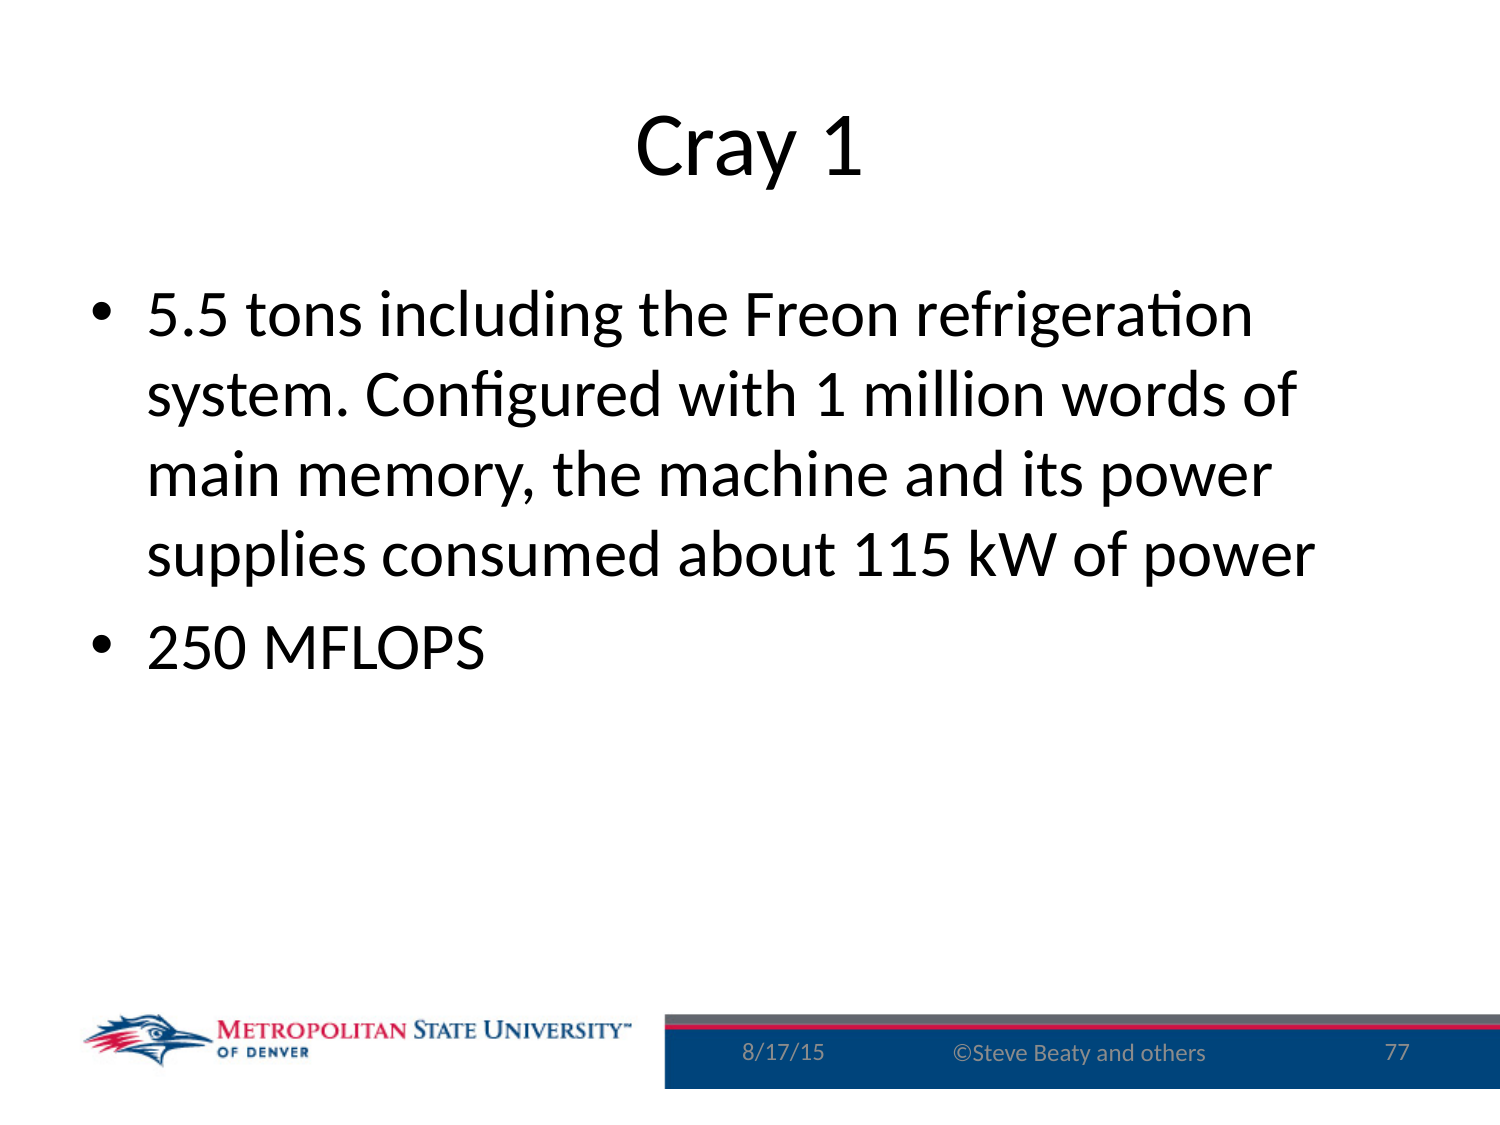

# Cray 1
5.5 tons including the Freon refrigeration system. Configured with 1 million words of main memory, the machine and its power supplies consumed about 115 kW of power
250 MFLOPS
8/17/15
77
©Steve Beaty and others